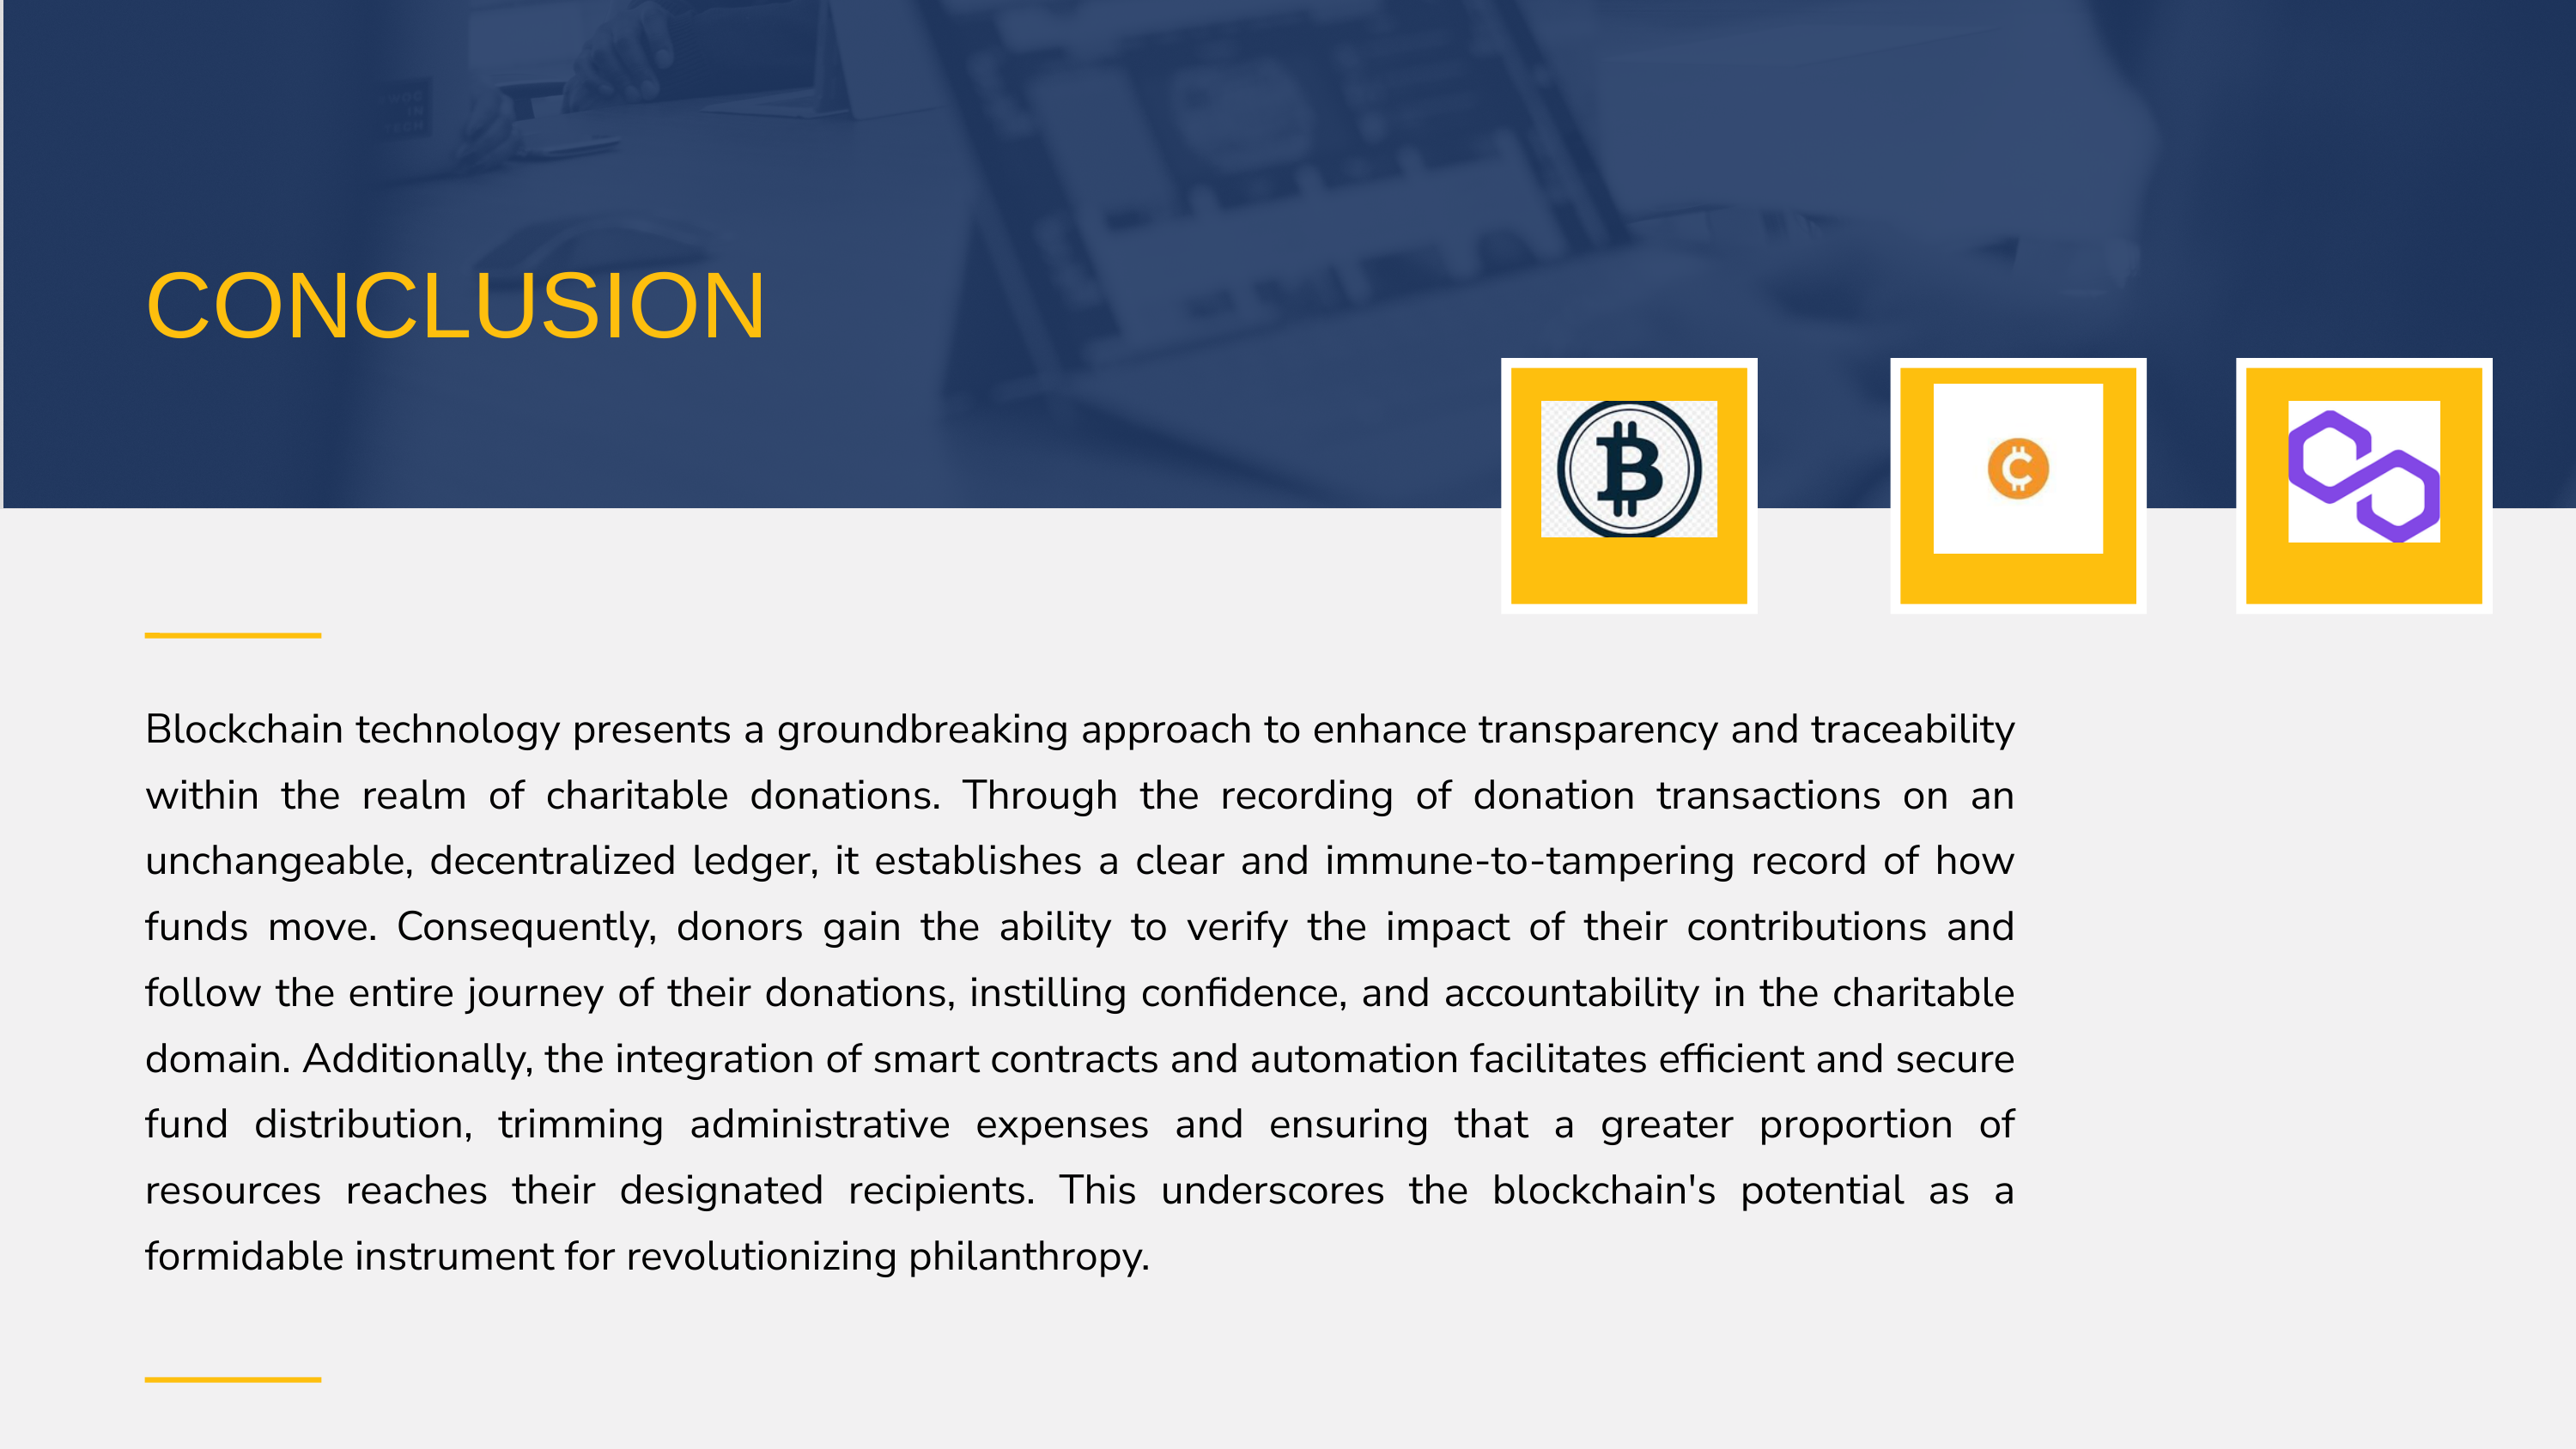

CONCLUSION

Blockchain technology presents a groundbreaking approach to enhance transparency and traceability within the realm of charitable donations. Through the recording of donation transactions on an unchangeable, decentralized ledger, it establishes a clear and immune-to-tampering record of how funds move. Consequently, donors gain the ability to verify the impact of their contributions and follow the entire journey of their donations, instilling confidence, and accountability in the charitable domain. Additionally, the integration of smart contracts and automation facilitates efficient and secure fund distribution, trimming administrative expenses and ensuring that a greater proportion of resources reaches their designated recipients. This underscores the blockchain's potential as a formidable instrument for revolutionizing philanthropy.